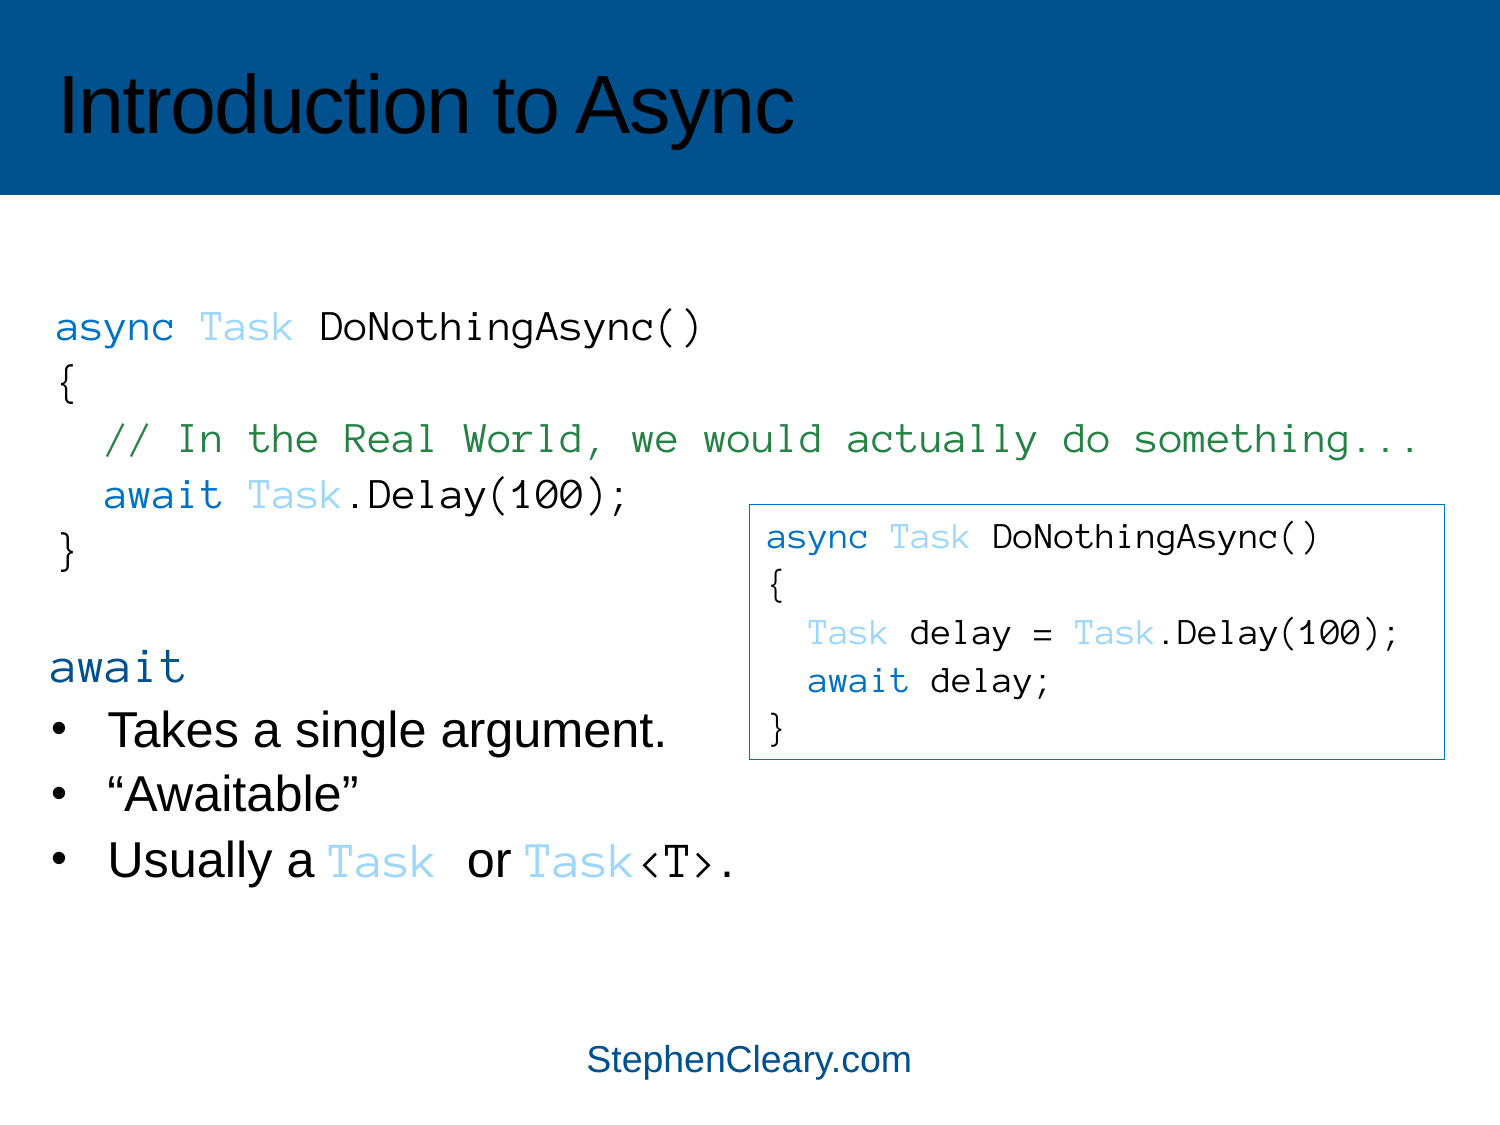

# Introduction to Async
async Task DoNothingAsync()
{
  // In the Real World, we would actually do something...
  await Task.Delay(100);
}
async Task DoNothingAsync()
{
  Task delay = Task.Delay(100);
  await delay;
}
await
Takes a single argument.
“Awaitable”
Usually a Task or Task<T>.